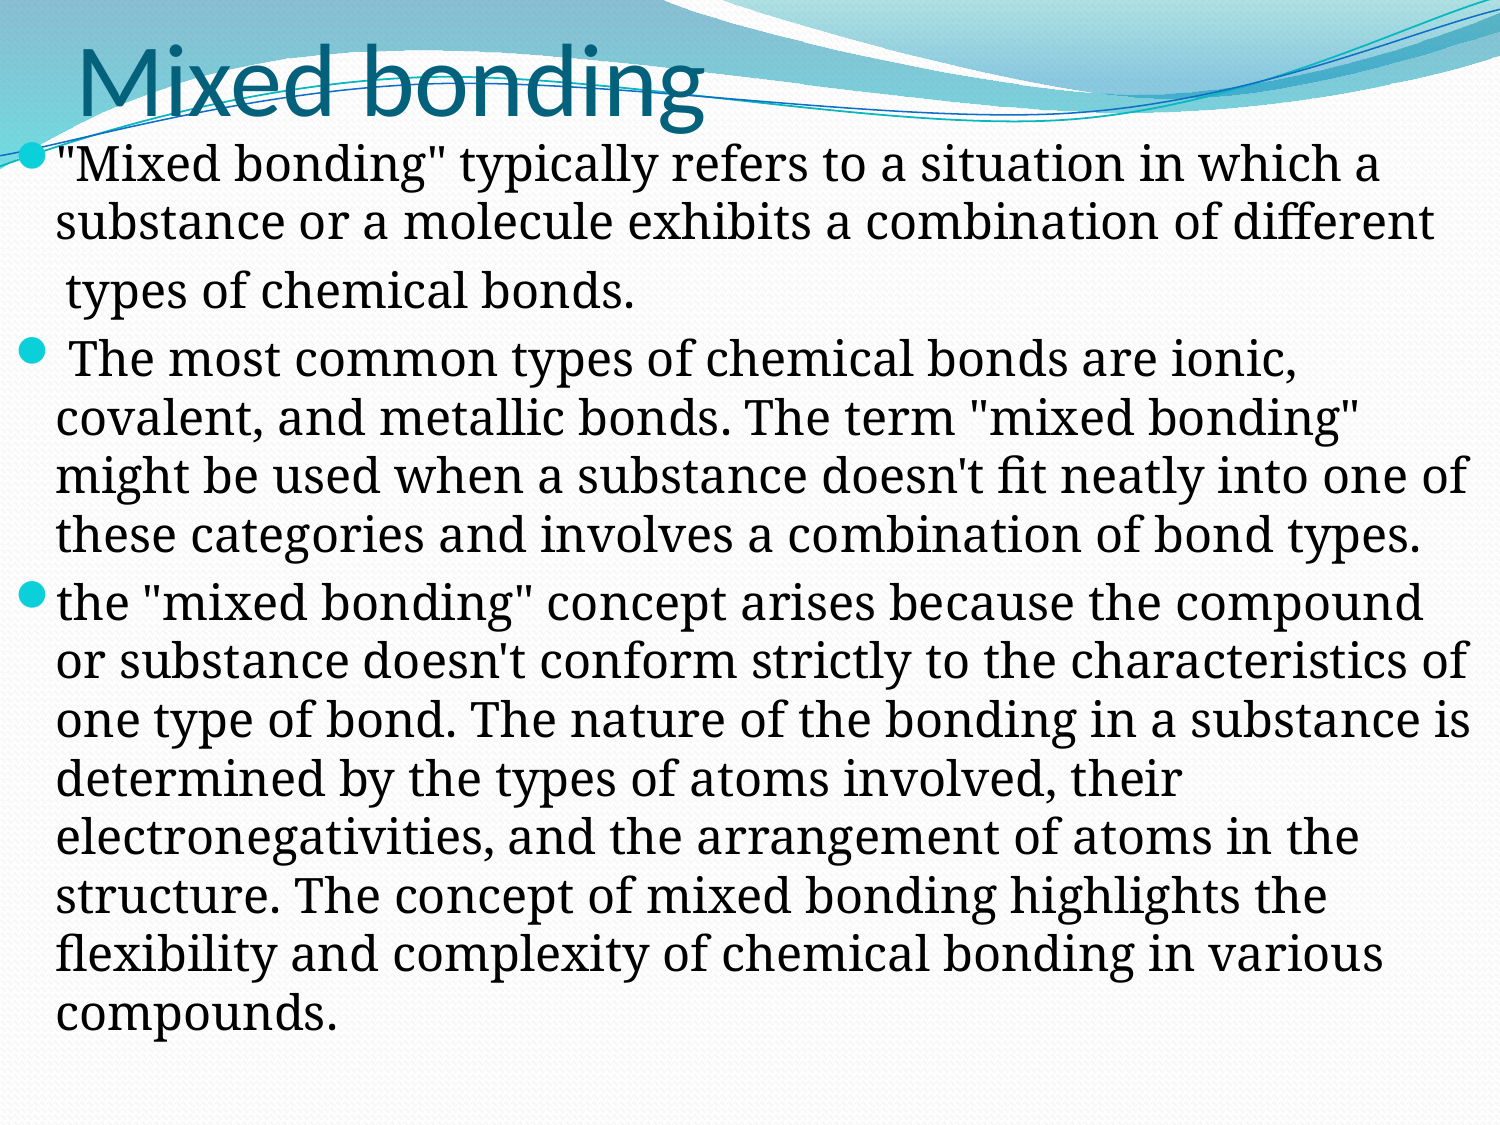

# Mixed bonding
"Mixed bonding" typically refers to a situation in which a substance or a molecule exhibits a combination of different
    types of chemical bonds.
 The most common types of chemical bonds are ionic, covalent, and metallic bonds. The term "mixed bonding" might be used when a substance doesn't fit neatly into one of these categories and involves a combination of bond types.
the "mixed bonding" concept arises because the compound or substance doesn't conform strictly to the characteristics of one type of bond. The nature of the bonding in a substance is determined by the types of atoms involved, their electronegativities, and the arrangement of atoms in the structure. The concept of mixed bonding highlights the flexibility and complexity of chemical bonding in various compounds.